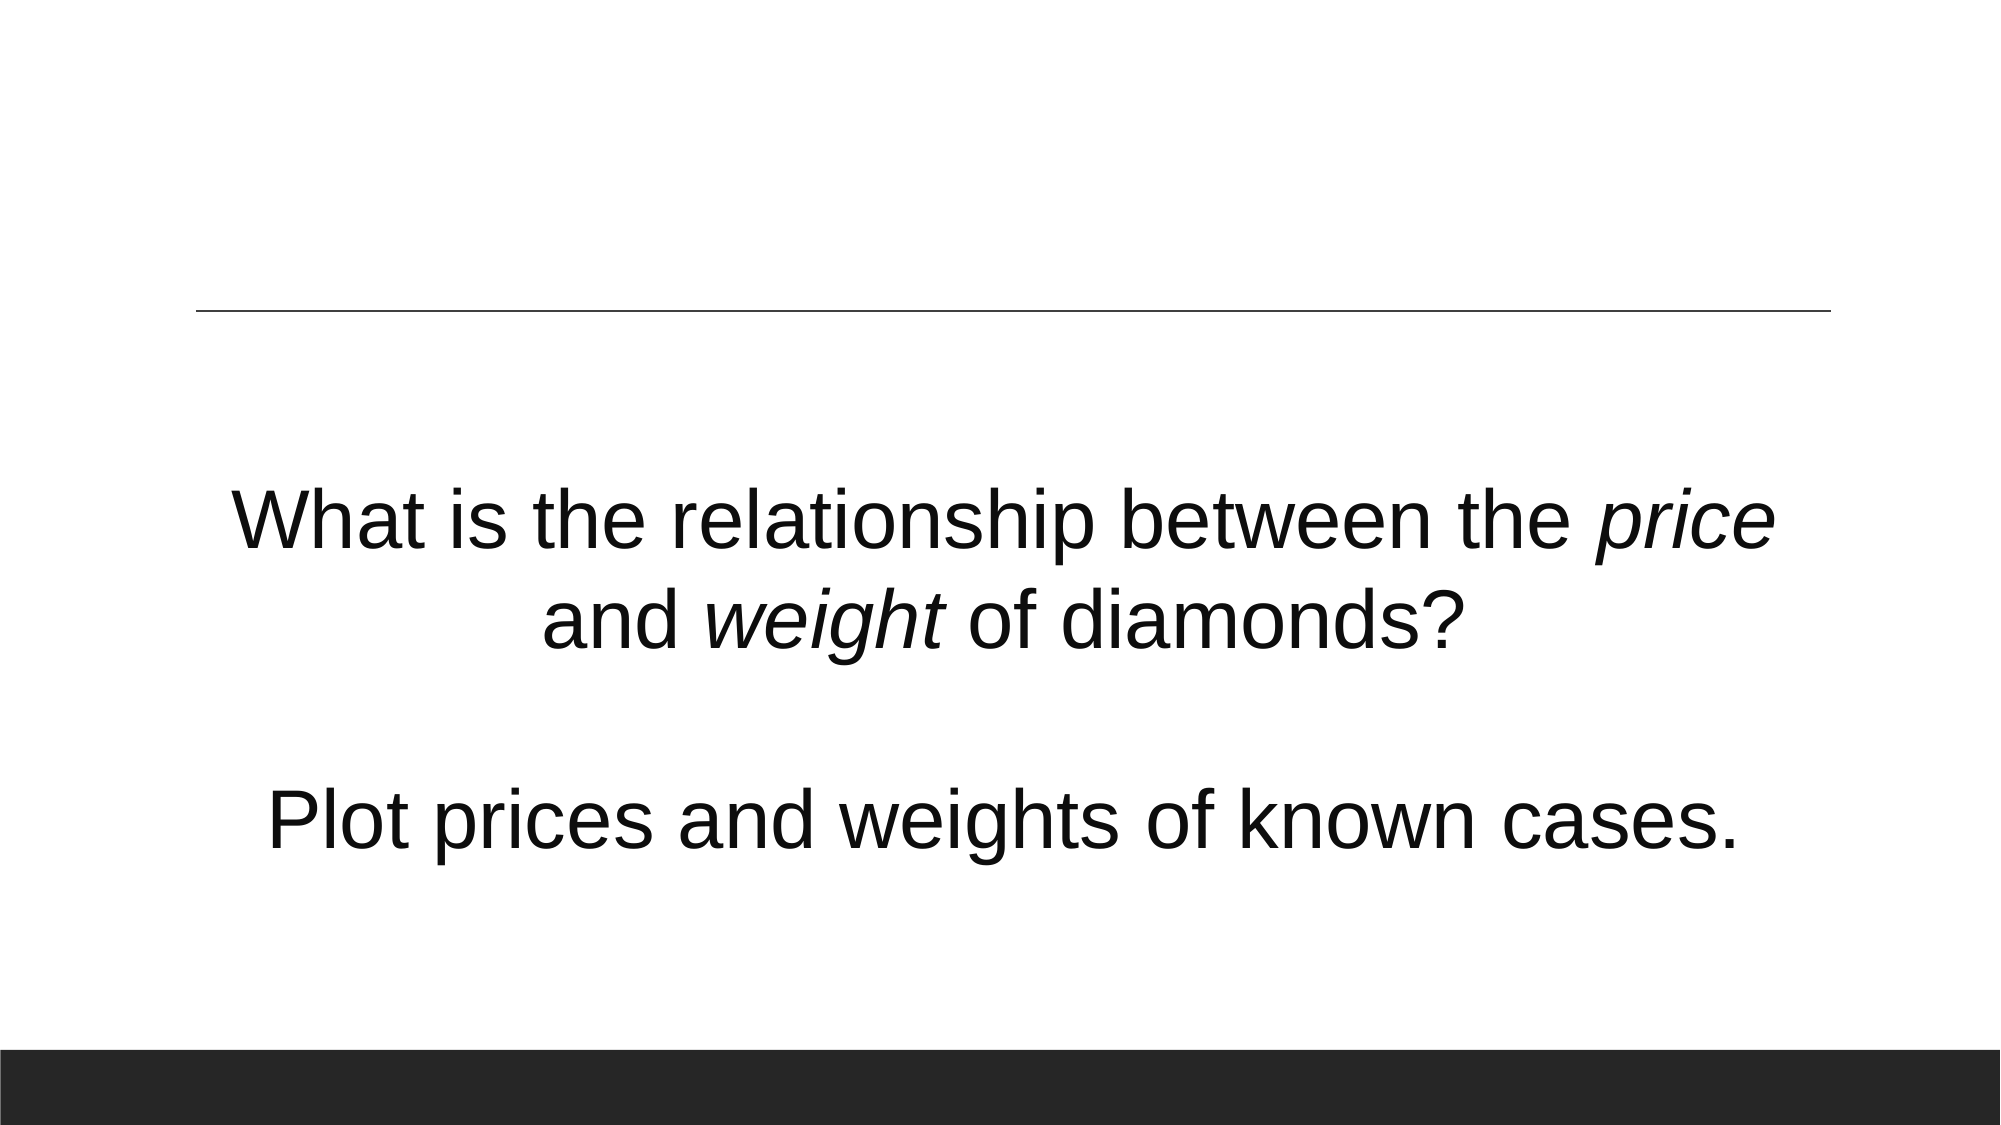

What is the relationship between the price and weight of diamonds?

Plot prices and weights of known cases.